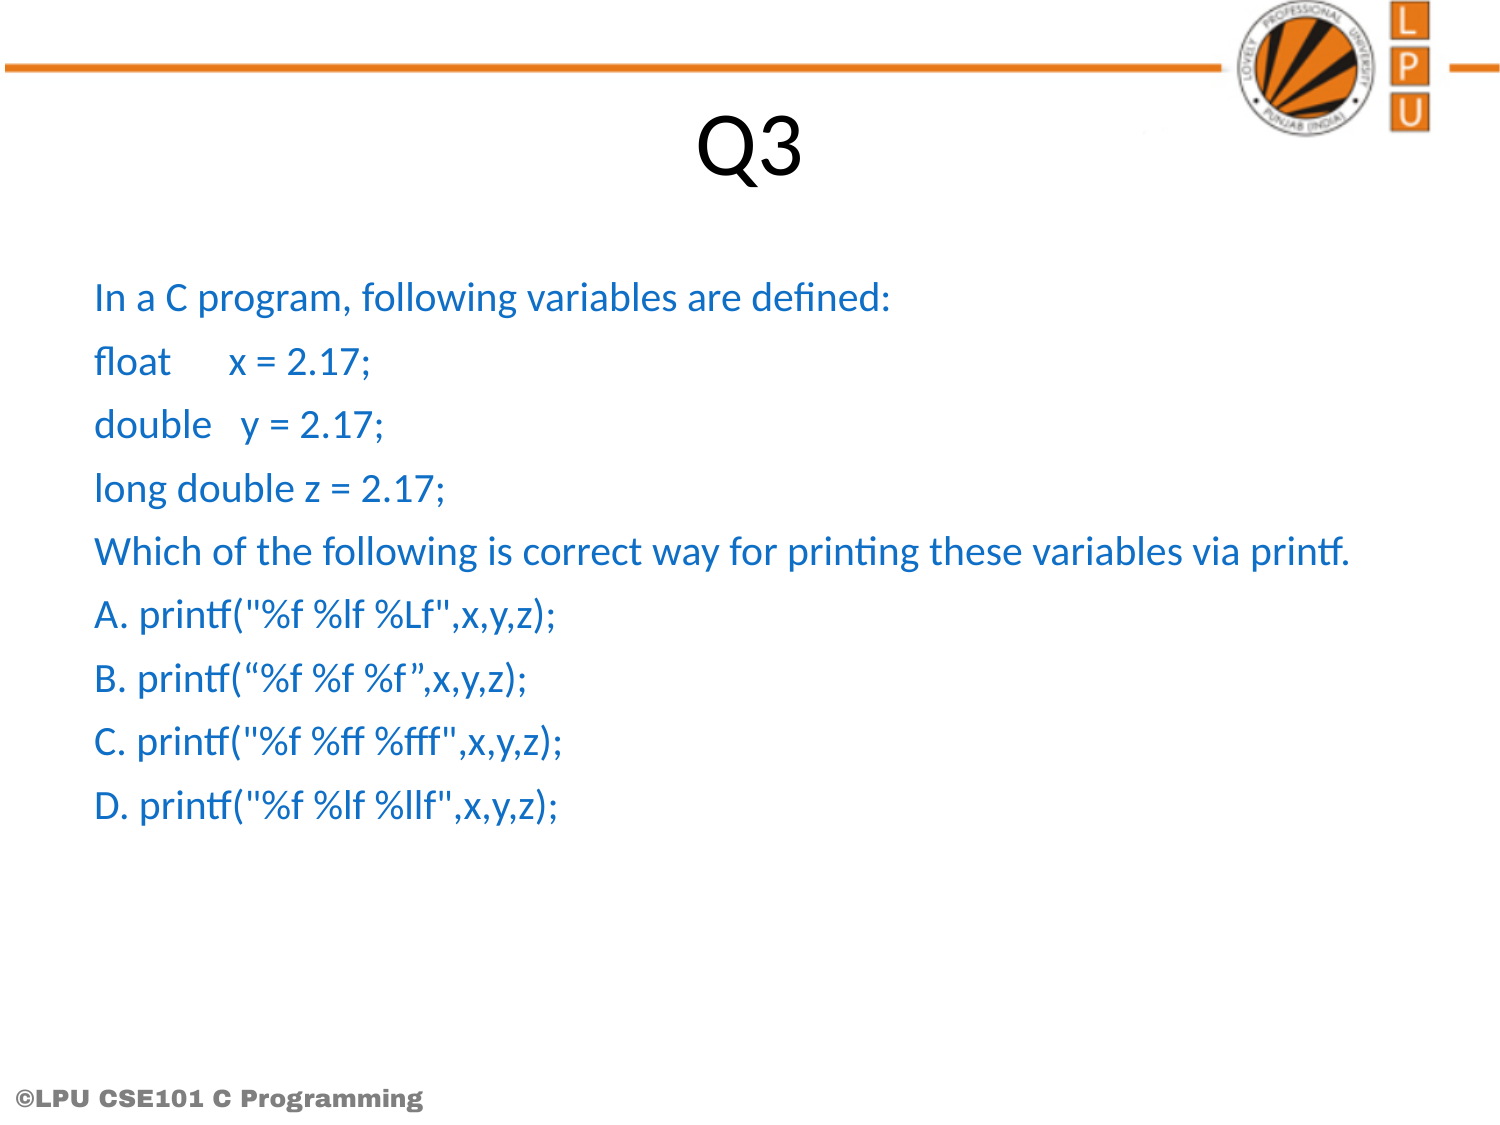

# Q3
In a C program, following variables are defined:
float      x = 2.17;
double   y = 2.17;
long double z = 2.17;
Which of the following is correct way for printing these variables via printf.
A. printf("%f %lf %Lf",x,y,z);
B. printf(“%f %f %f”,x,y,z);
C. printf("%f %ff %fff",x,y,z);
D. printf("%f %lf %llf",x,y,z);